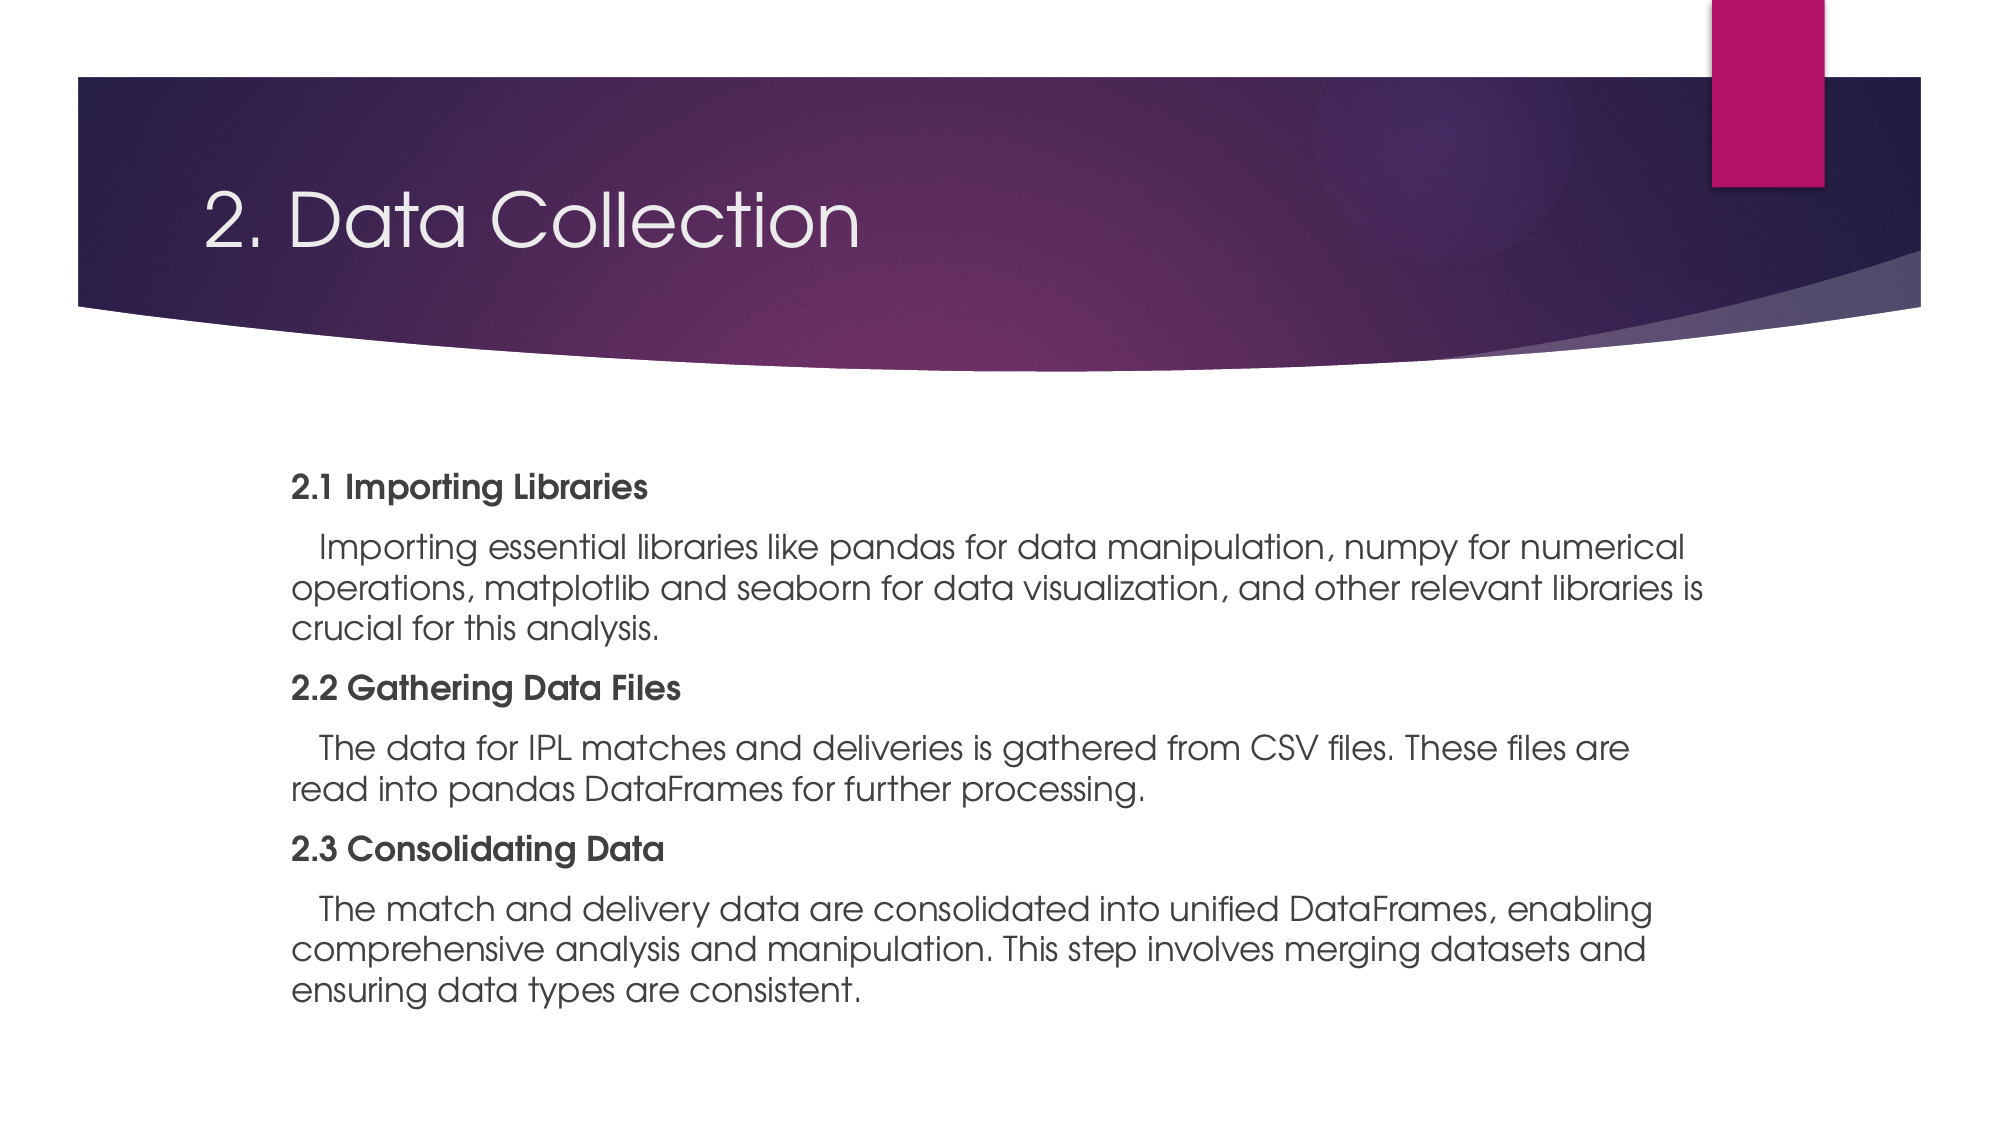

# 2. Data Collection
2.1 Importing Libraries
   Importing essential libraries like pandas for data manipulation, numpy for numerical operations, matplotlib and seaborn for data visualization, and other relevant libraries is crucial for this analysis.
2.2 Gathering Data Files
   The data for IPL matches and deliveries is gathered from CSV files. These files are read into pandas DataFrames for further processing.
2.3 Consolidating Data
   The match and delivery data are consolidated into unified DataFrames, enabling comprehensive analysis and manipulation. This step involves merging datasets and ensuring data types are consistent.